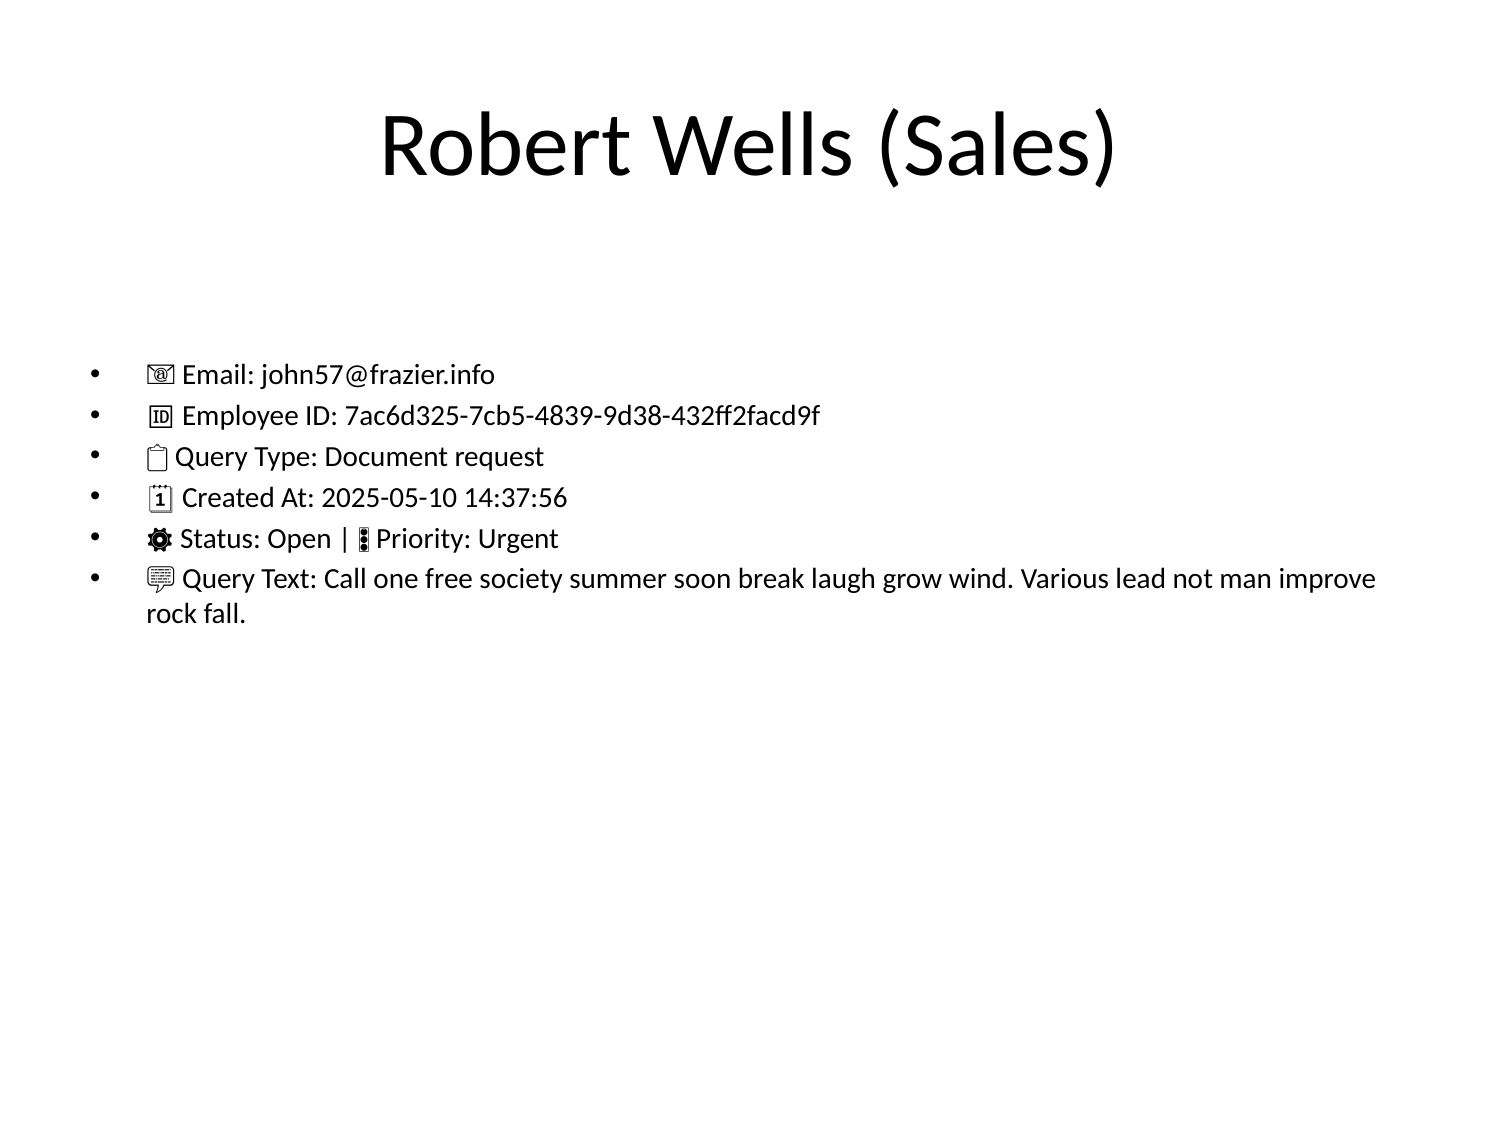

# Robert Wells (Sales)

📧 Email: john57@frazier.info
🆔 Employee ID: 7ac6d325-7cb5-4839-9d38-432ff2facd9f
📋 Query Type: Document request
🗓 Created At: 2025-05-10 14:37:56
⚙ Status: Open | 🚦 Priority: Urgent
💬 Query Text: Call one free society summer soon break laugh grow wind. Various lead not man improve rock fall.